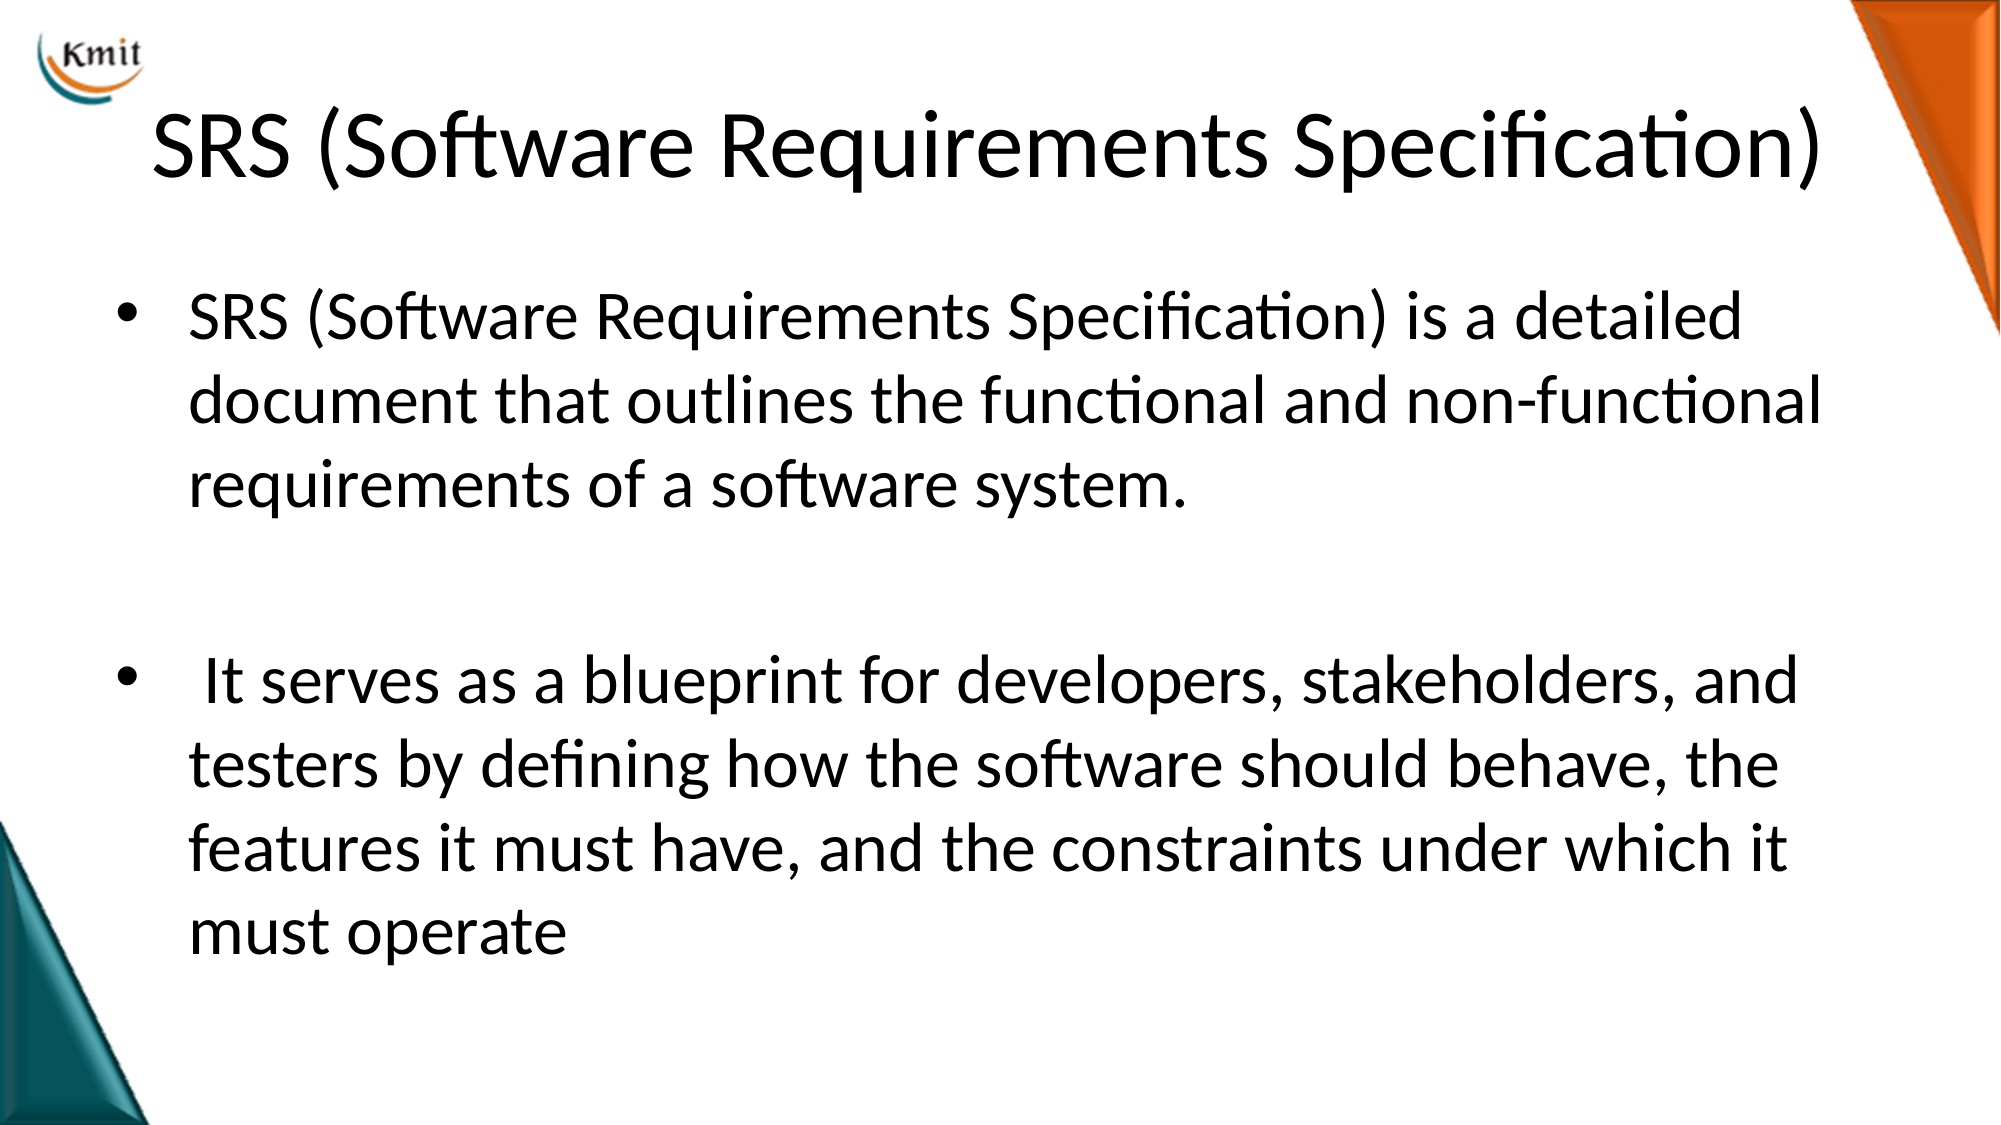

# SRS (Software Requirements Specification)
SRS (Software Requirements Specification) is a detailed document that outlines the functional and non-functional requirements of a software system.

 It serves as a blueprint for developers, stakeholders, and testers by defining how the software should behave, the features it must have, and the constraints under which it must operate